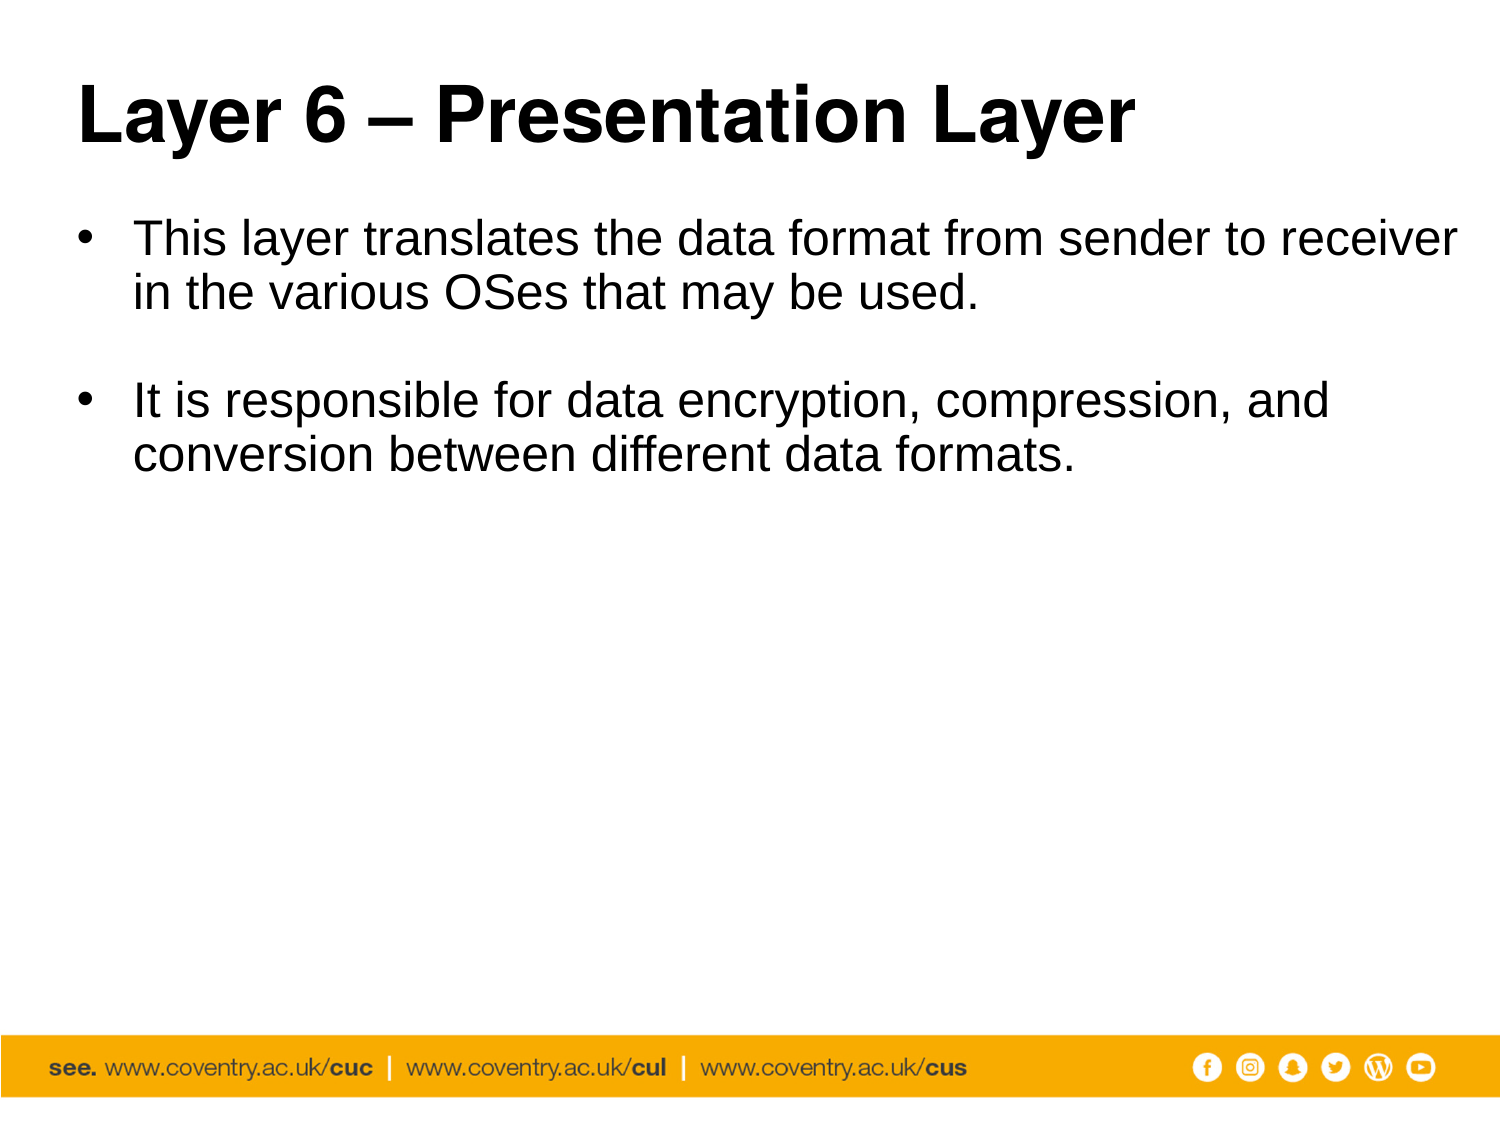

# Layer 6 – Presentation Layer
This layer translates the data format from sender to receiver in the various OSes that may be used.

It is responsible for data encryption, compression, and conversion between different data formats.